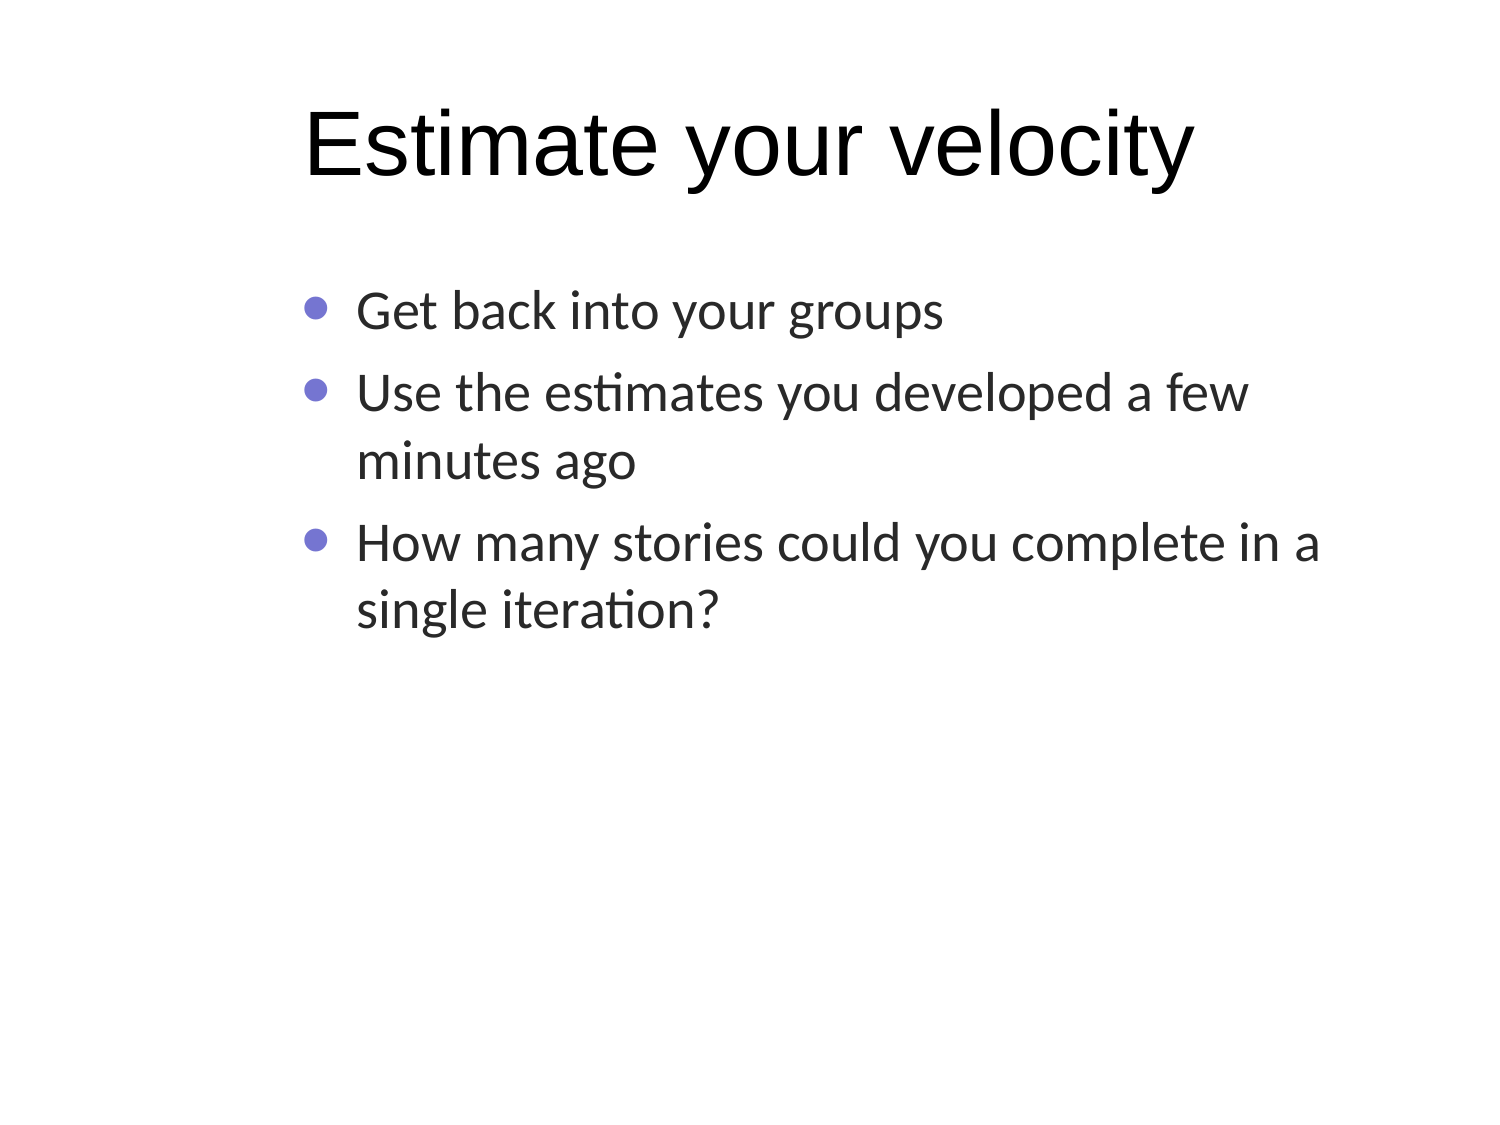

# Estimate your velocity

Get back into your groups
Use the estimates you developed a few minutes ago
How many stories could you complete in a single iteration?